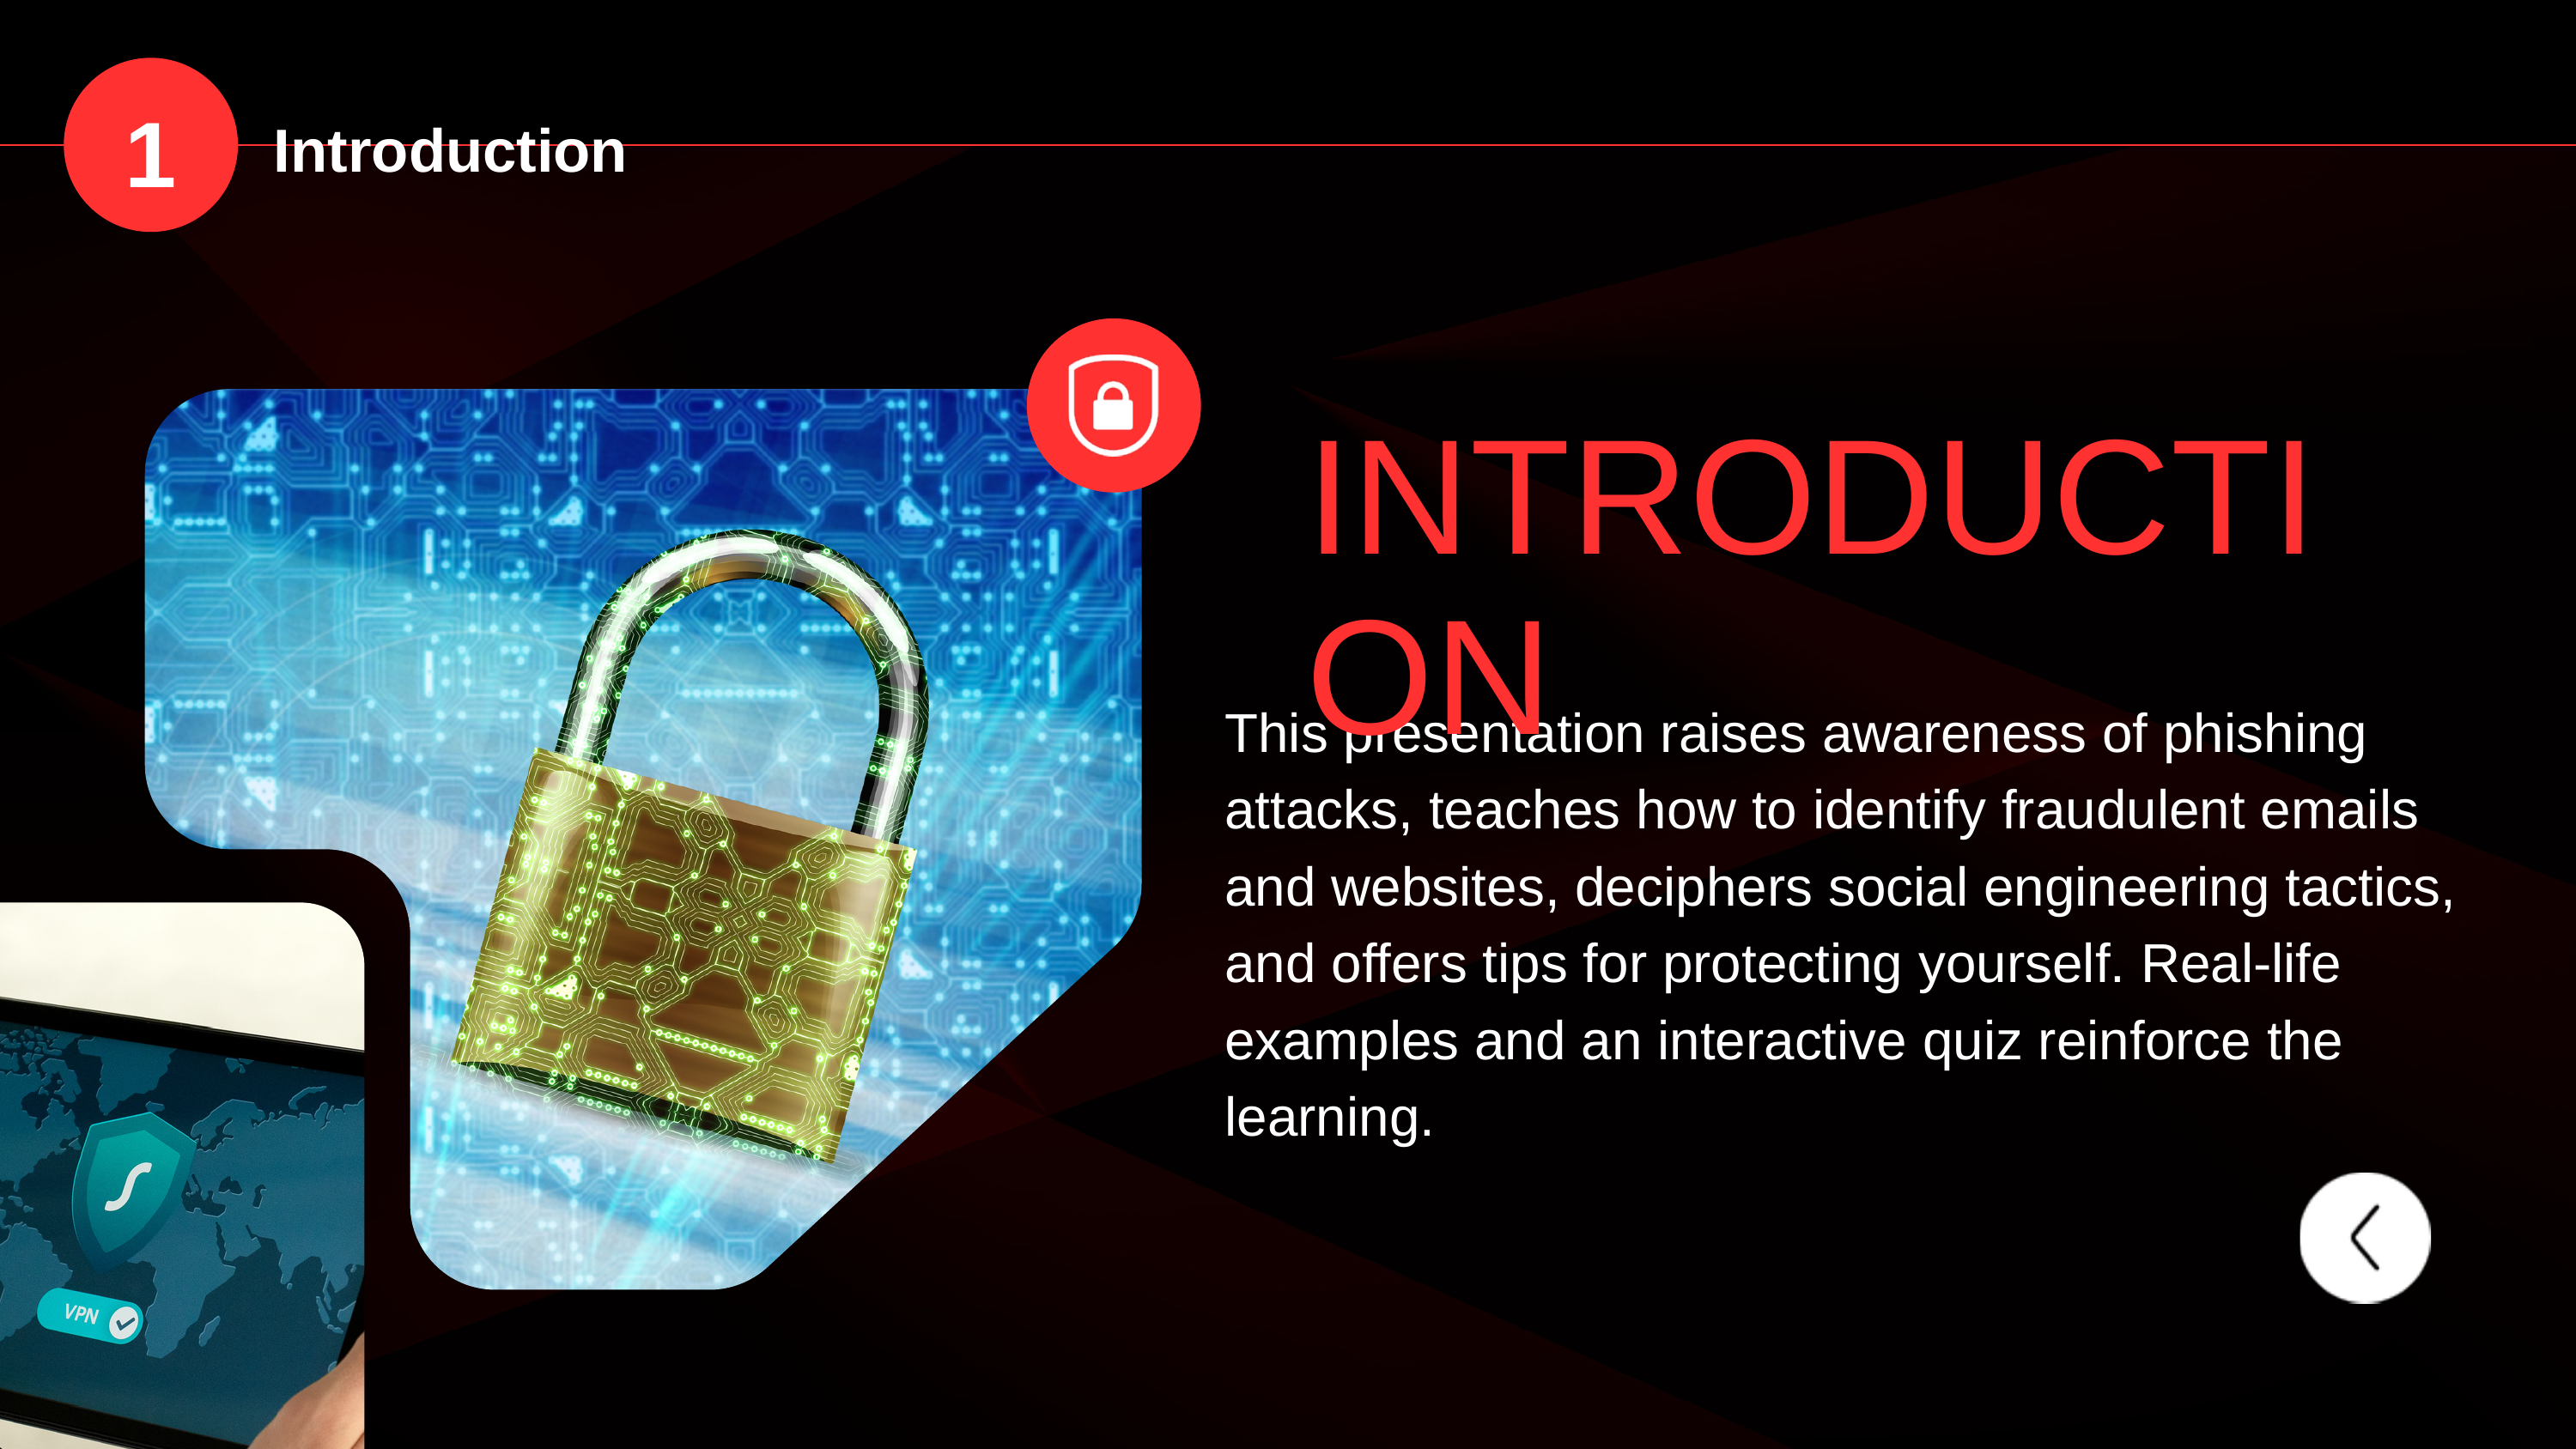

1
Introduction

INTRODUCTION
This presentation raises awareness of phishing attacks, teaches how to identify fraudulent emails and websites, deciphers social engineering tactics, and offers tips for protecting yourself. Real-life examples and an interactive quiz reinforce the learning.